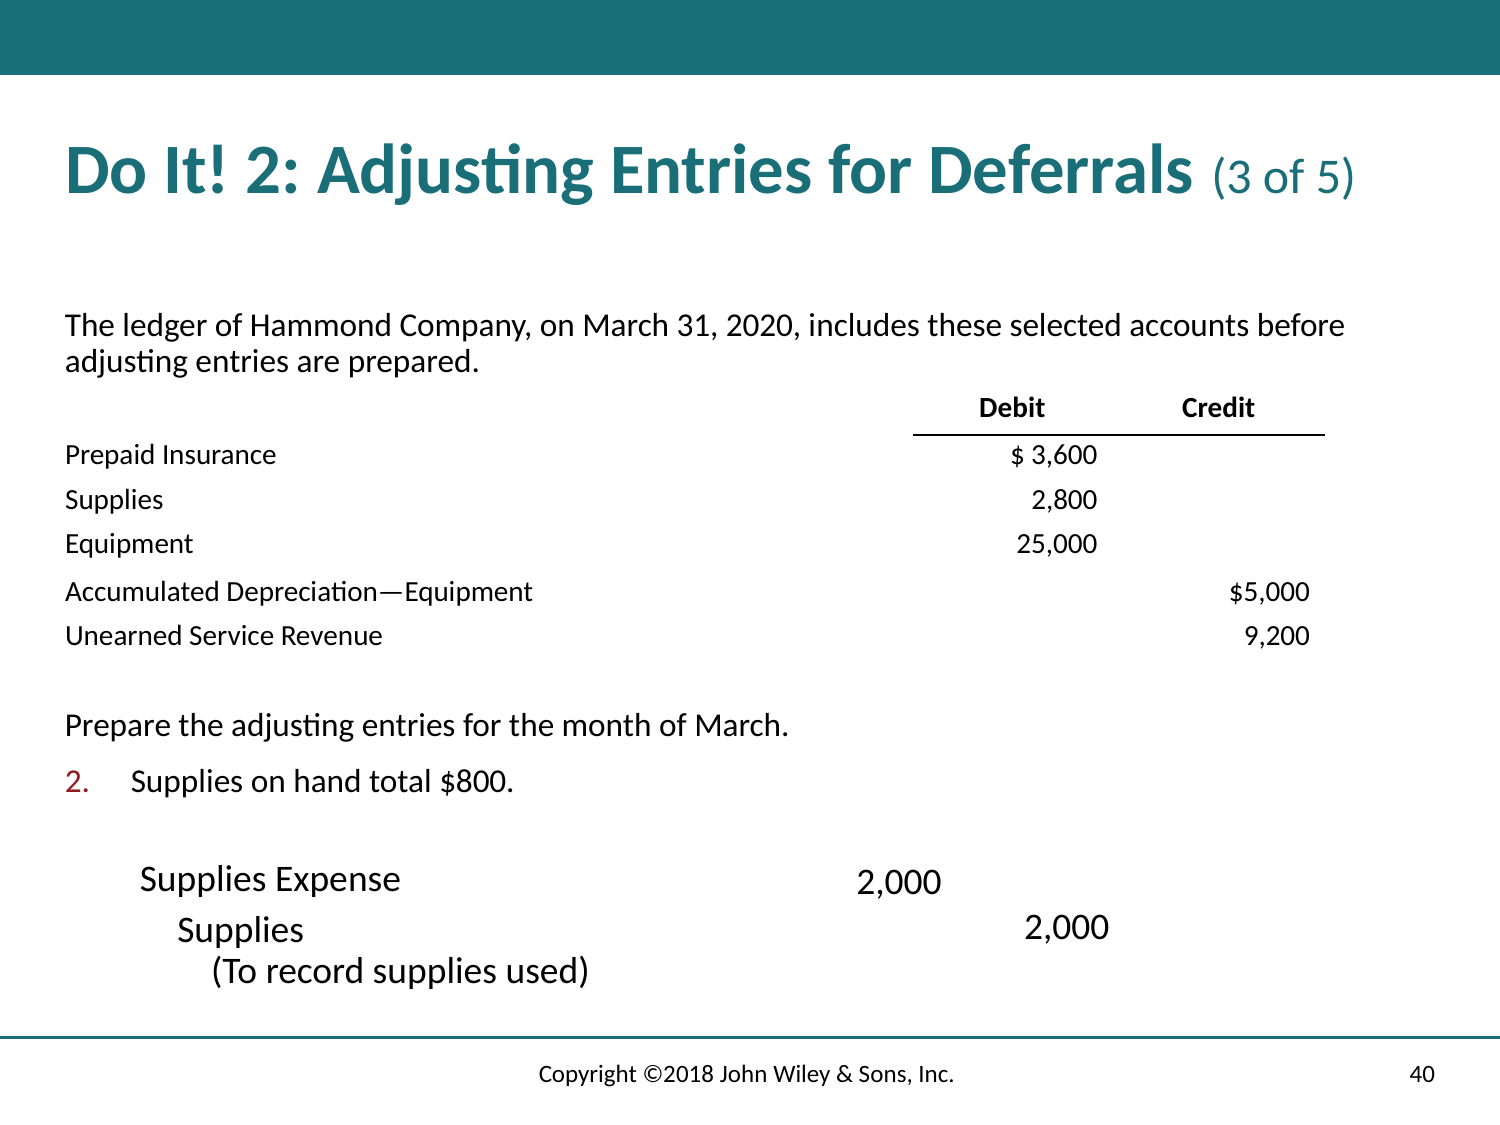

# Do It! 2: Adjusting Entries for Deferrals (3 of 5)
The ledger of Hammond Company, on March 31, 2020, includes these selected accounts before adjusting entries are prepared.
|  | Debit | Credit |
| --- | --- | --- |
| Prepaid Insurance | $ 3,600 |  |
| Supplies | 2,800 |  |
| Equipment | 25,000 |  |
| Accumulated Depreciation—Equipment |  | $5,000 |
| Unearned Service Revenue |  | 9,200 |
Prepare the adjusting entries for the month of March.
Supplies on hand total $800.
Supplies Expense
2,000
2,000
Supplies
    (To record supplies used)
Copyright ©2018 John Wiley & Sons, Inc.
40